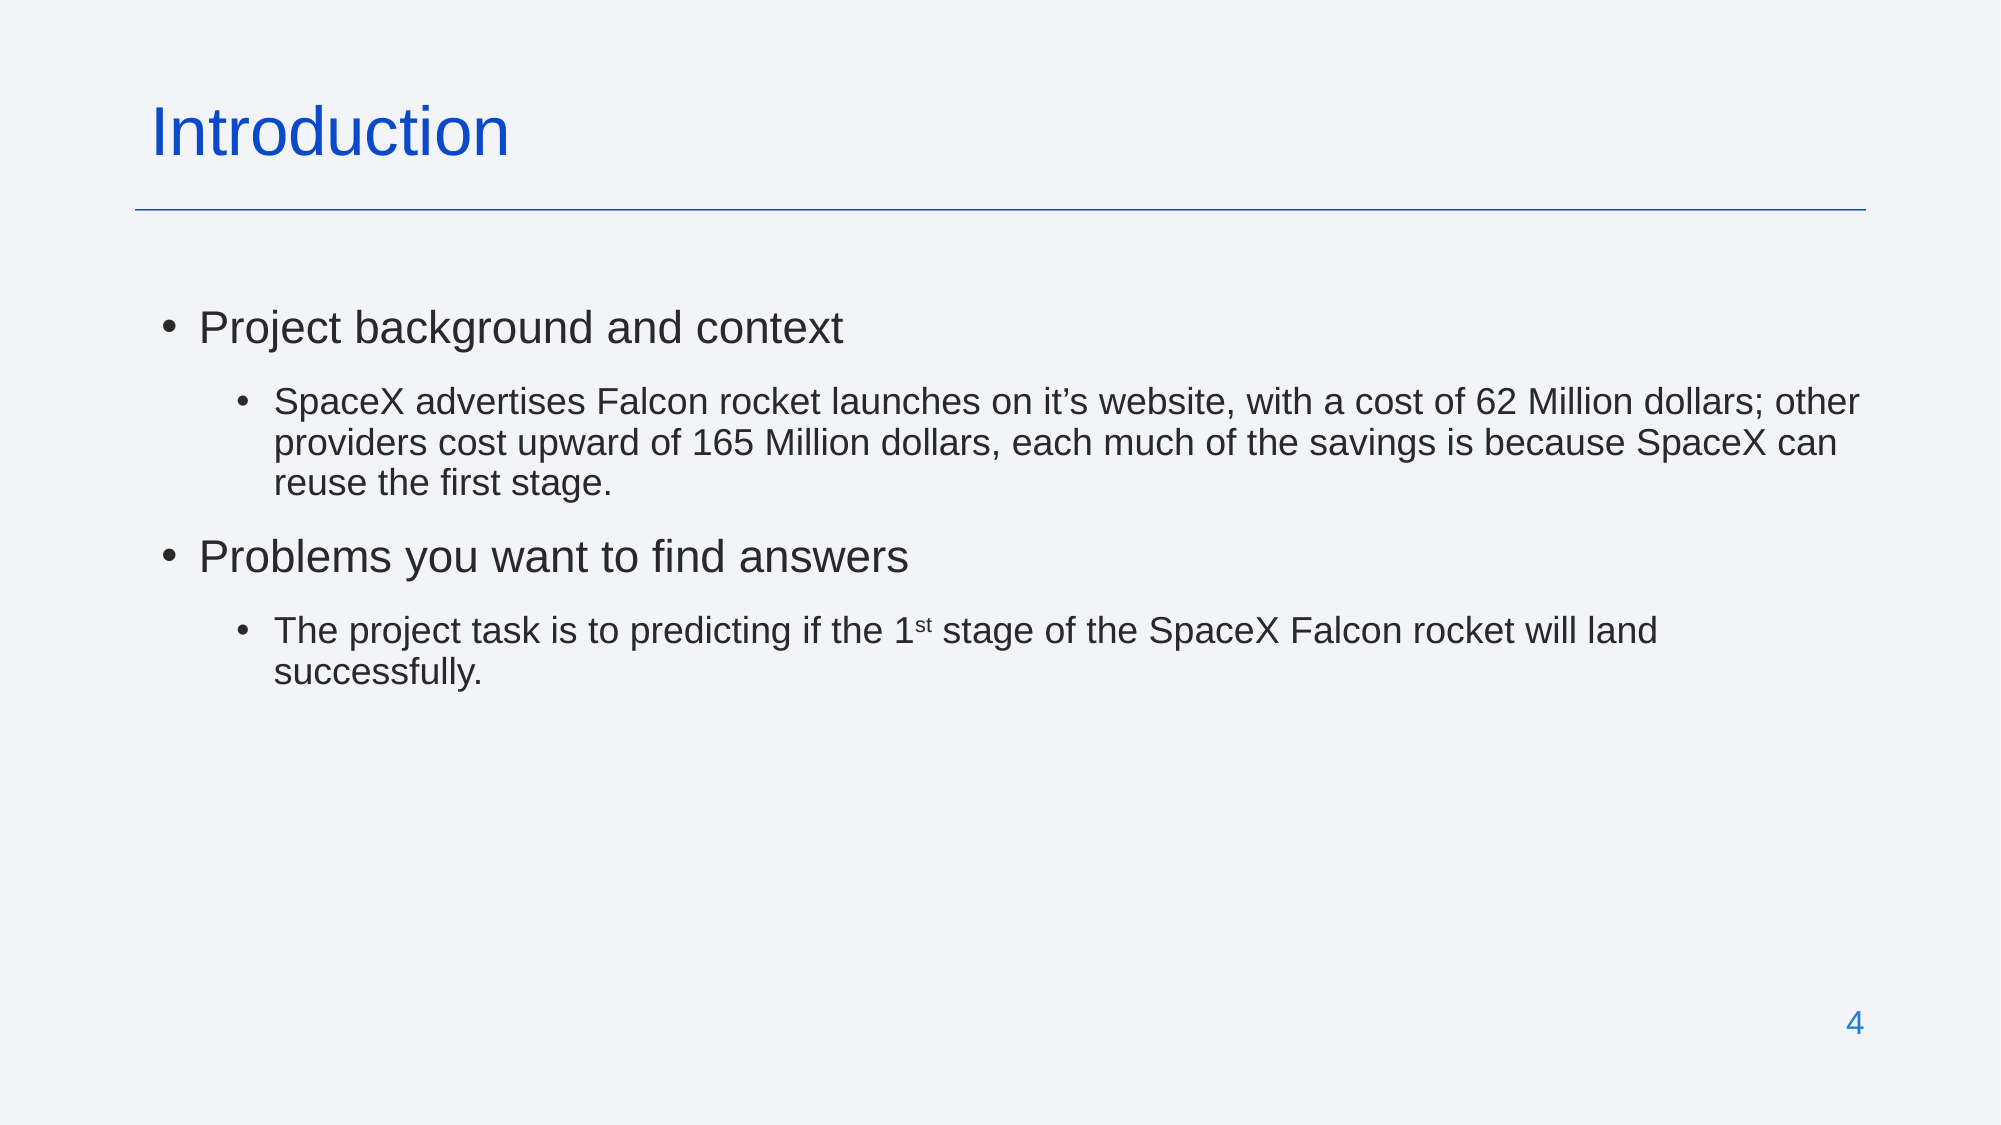

Introduction
Project background and context
SpaceX advertises Falcon rocket launches on it’s website, with a cost of 62 Million dollars; other providers cost upward of 165 Million dollars, each much of the savings is because SpaceX can reuse the first stage.
Problems you want to find answers
The project task is to predicting if the 1st stage of the SpaceX Falcon rocket will land successfully.
4